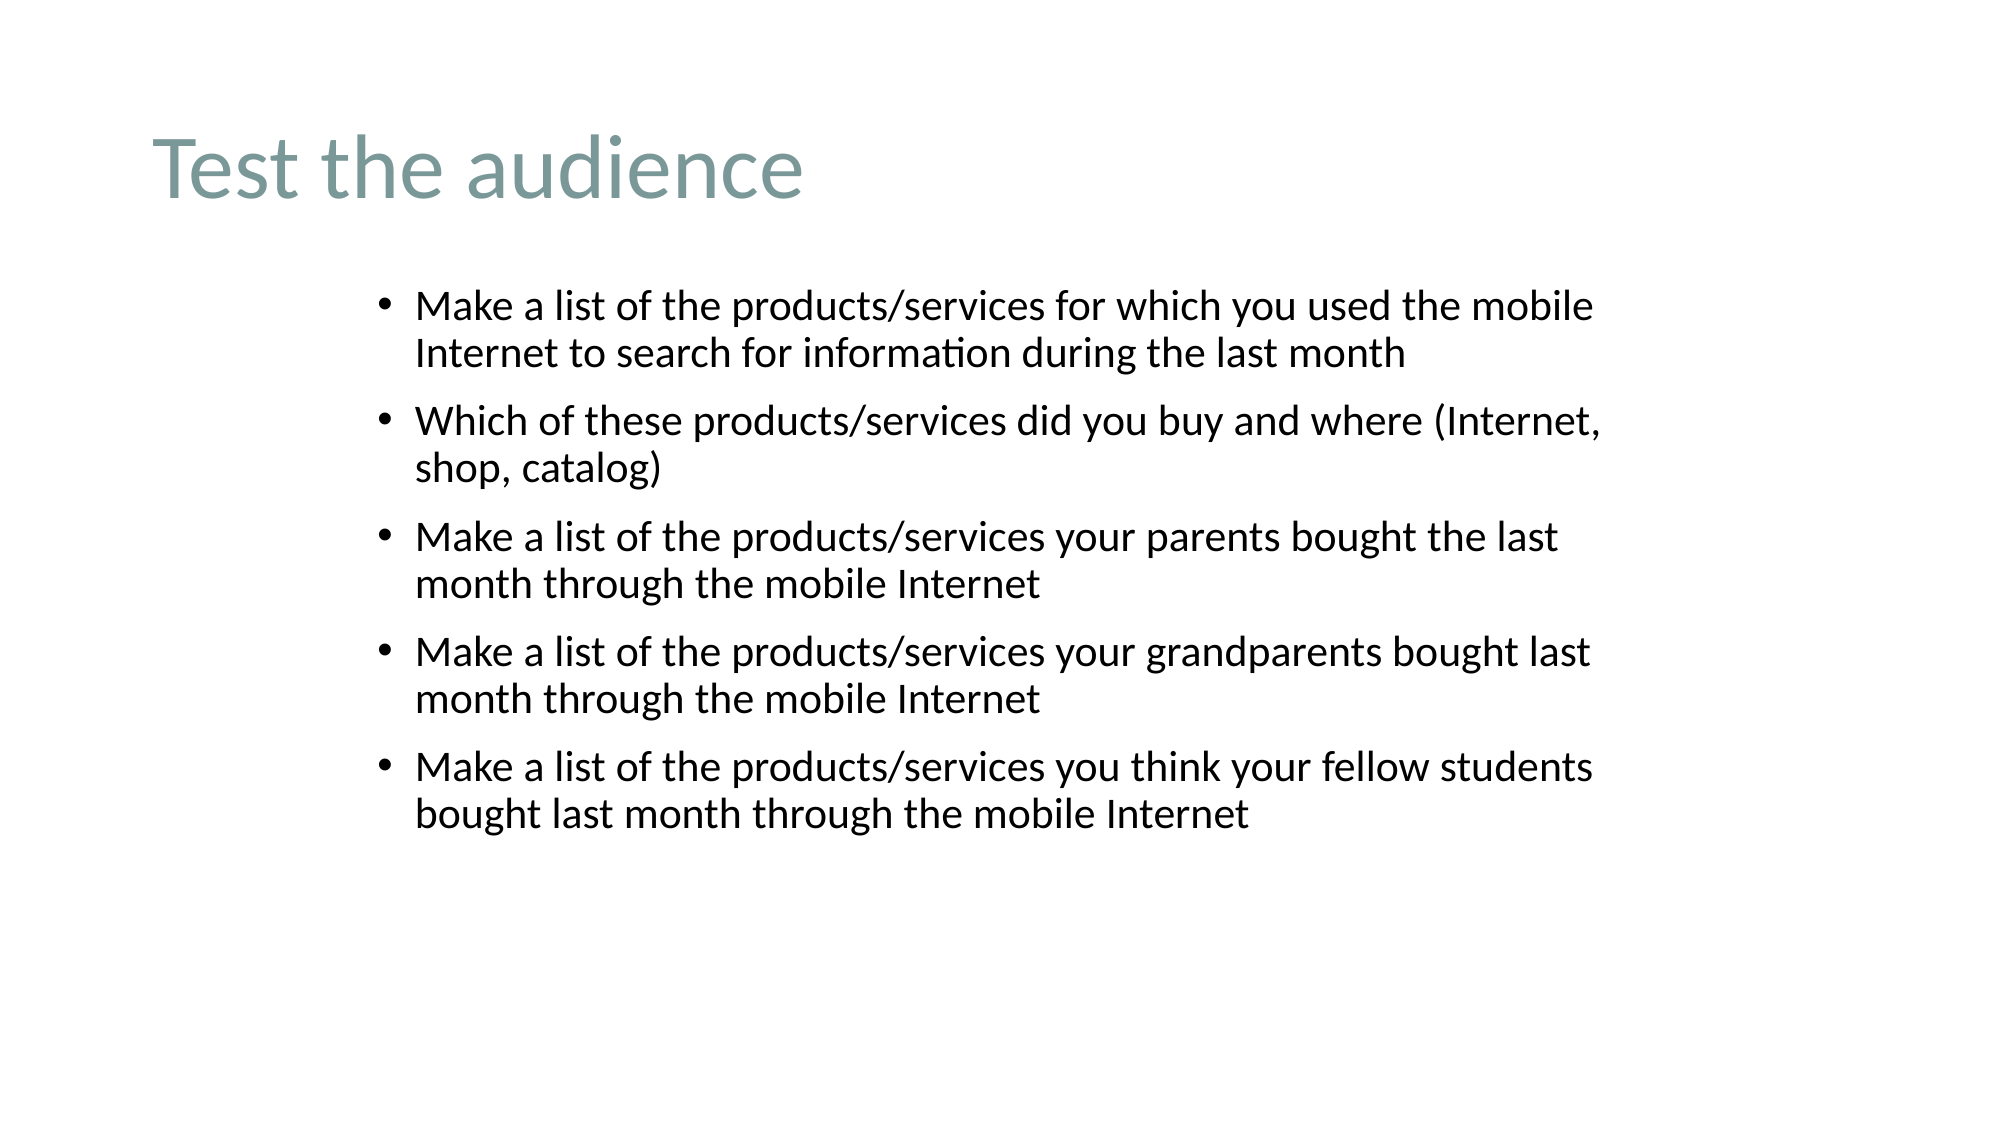

# Test the audience
Make a list of the products/services for which you used the mobile Internet to search for information during the last month
Which of these products/services did you buy and where (Internet, shop, catalog)
Make a list of the products/services your parents bought the last month through the mobile Internet
Make a list of the products/services your grandparents bought last month through the mobile Internet
Make a list of the products/services you think your fellow students bought last month through the mobile Internet